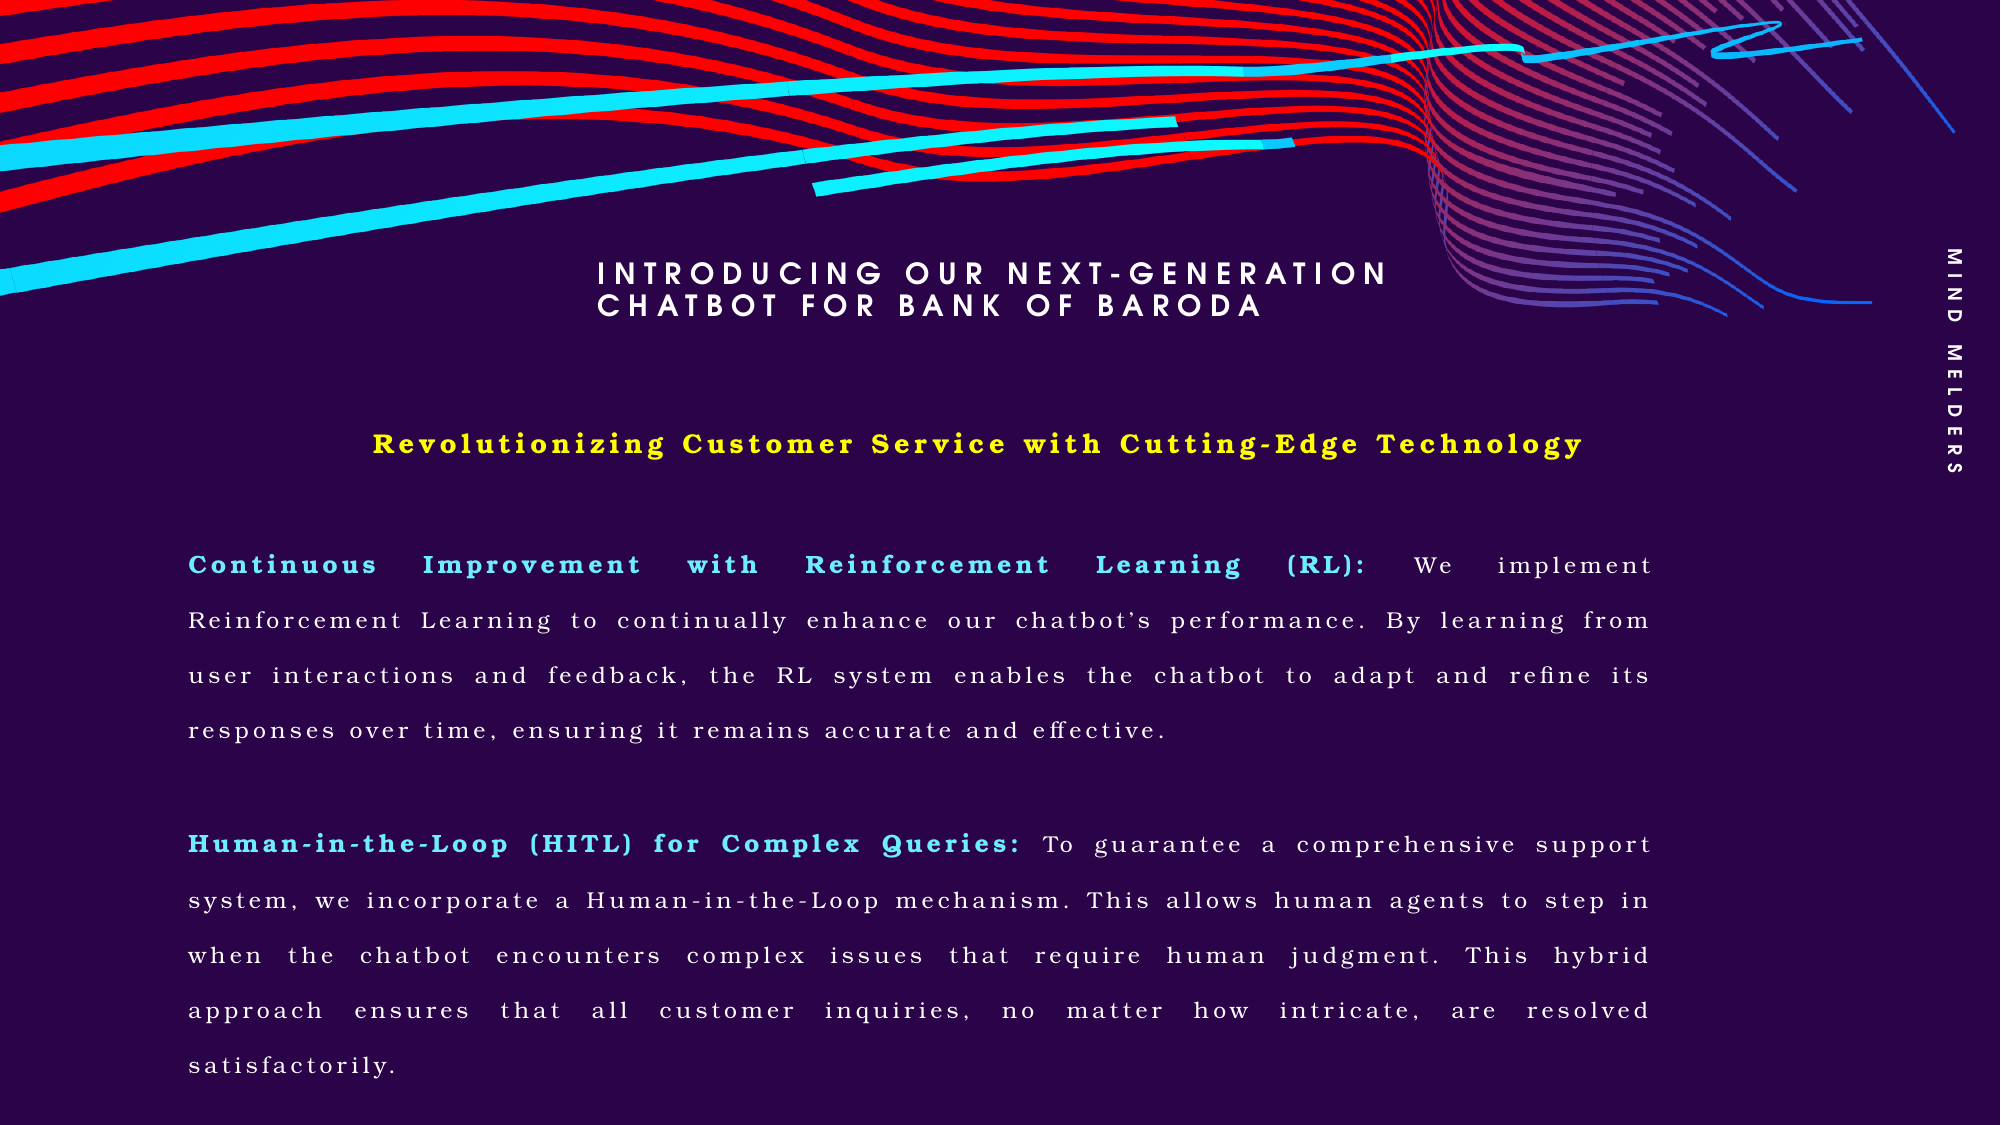

Mind melders
# Introducing Our Next-generation chatbot for bank of Baroda
 Revolutionizing Customer Service with Cutting-Edge Technology

Continuous Improvement with Reinforcement Learning (RL): We implement Reinforcement Learning to continually enhance our chatbot’s performance. By learning from user interactions and feedback, the RL system enables the chatbot to adapt and refine its responses over time, ensuring it remains accurate and effective.

Human-in-the-Loop (HITL) for Complex Queries: To guarantee a comprehensive support system, we incorporate a Human-in-the-Loop mechanism. This allows human agents to step in when the chatbot encounters complex issues that require human judgment. This hybrid approach ensures that all customer inquiries, no matter how intricate, are resolved satisfactorily.
8